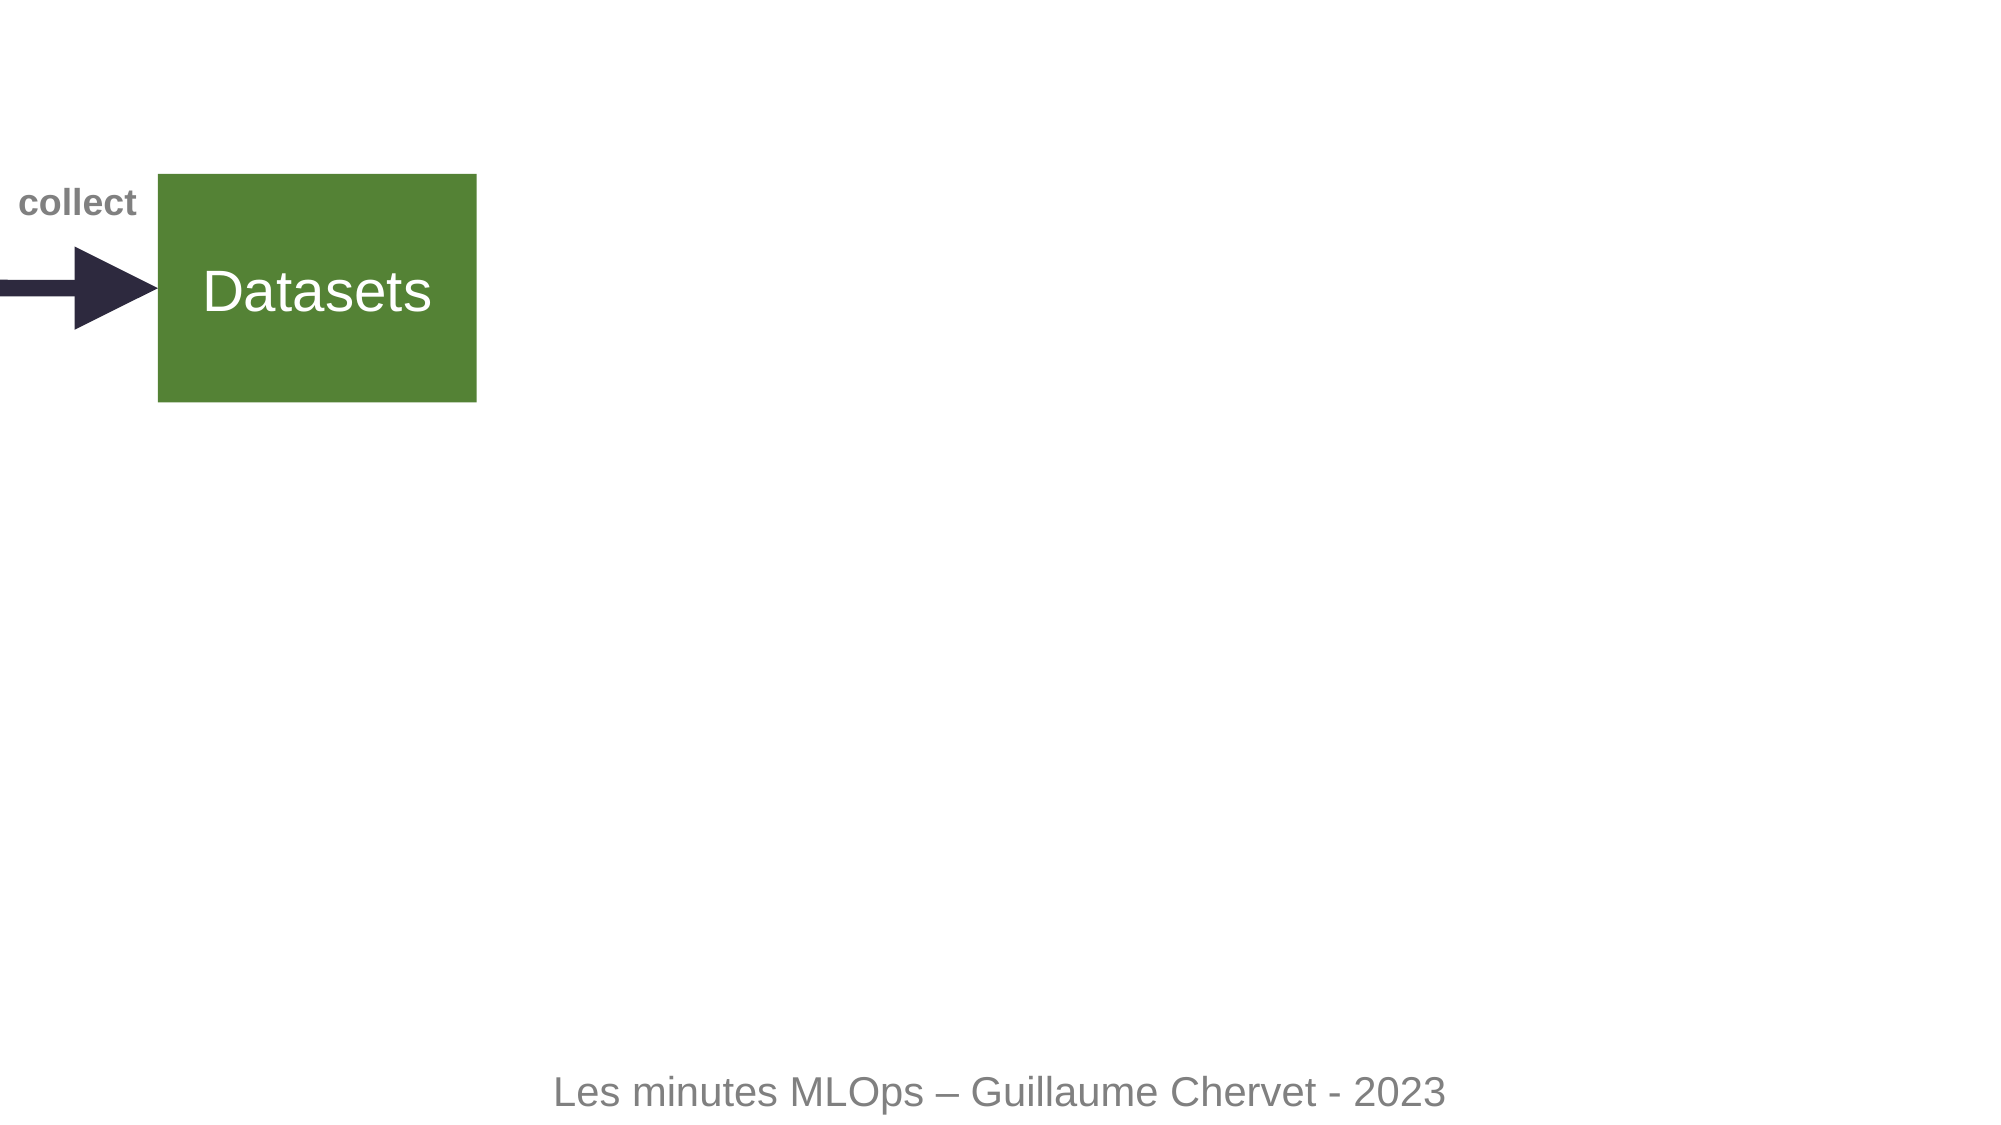

collect
Datasets
Les minutes MLOps – Guillaume Chervet - 2023